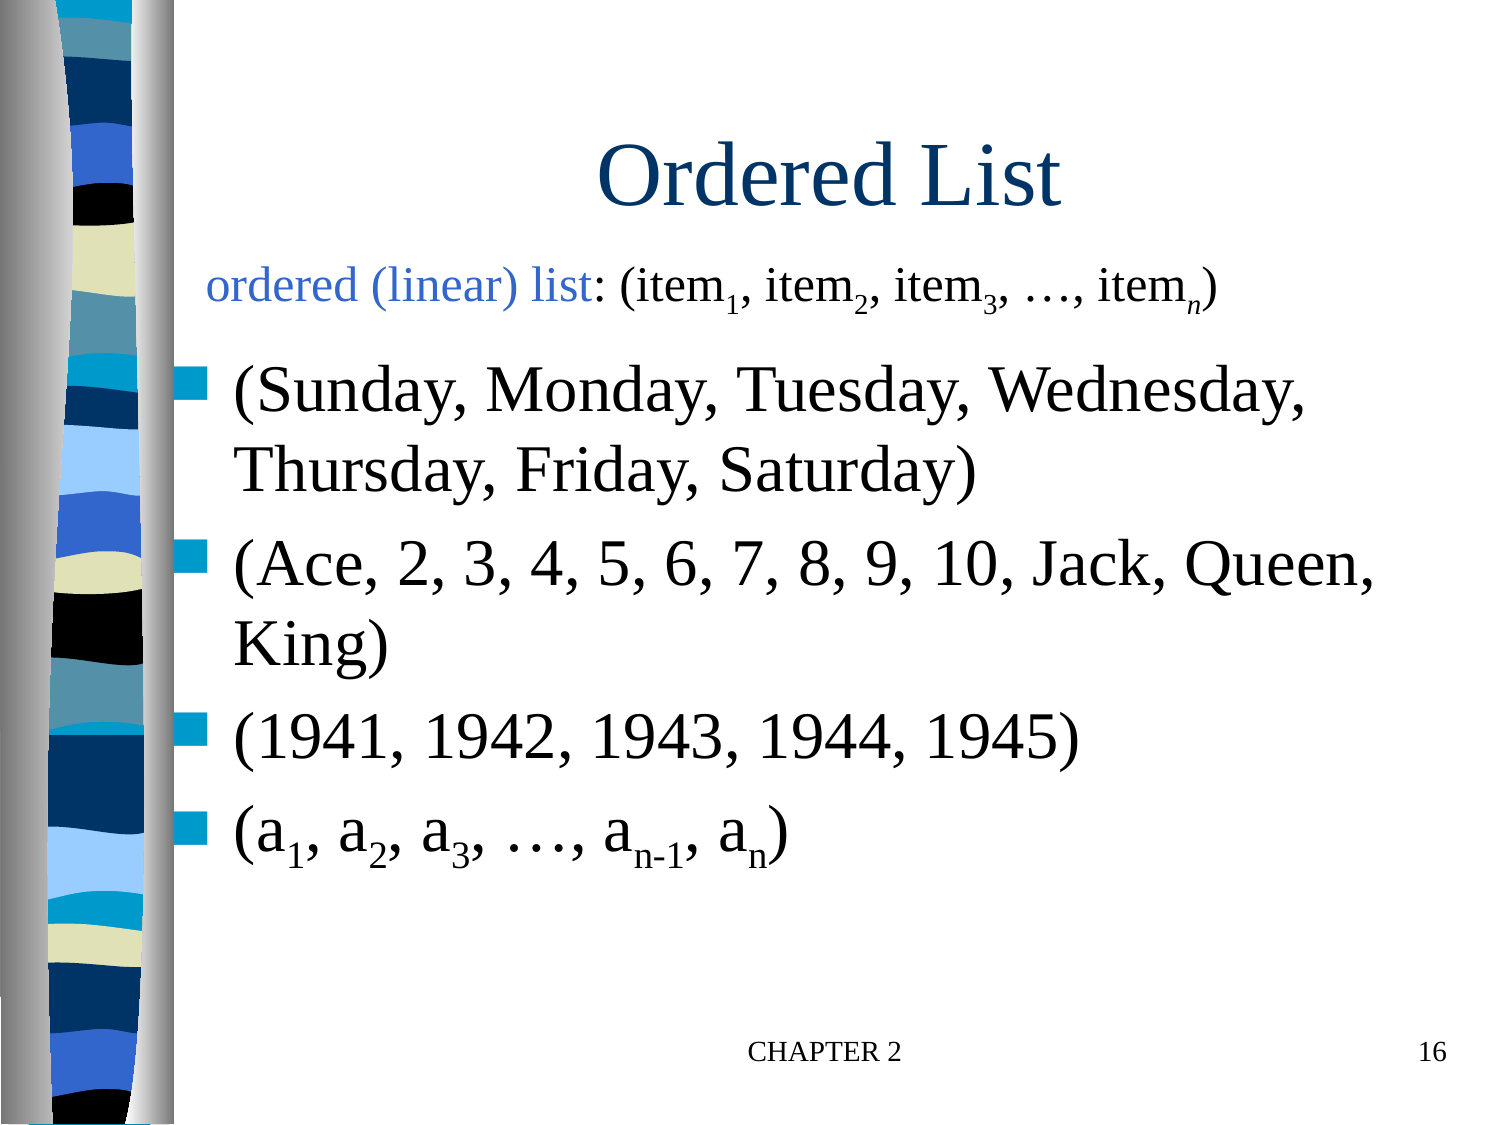

# Ordered List
ordered (linear) list: (item1, item2, item3, …, itemn)

(Sunday, Monday, Tuesday, Wednesday, Thursday, Friday, Saturday)
(Ace, 2, 3, 4, 5, 6, 7, 8, 9, 10, Jack, Queen, King)
(1941, 1942, 1943, 1944, 1945)
(a1, a2, a3, …, an-1, an)
CHAPTER 2
16